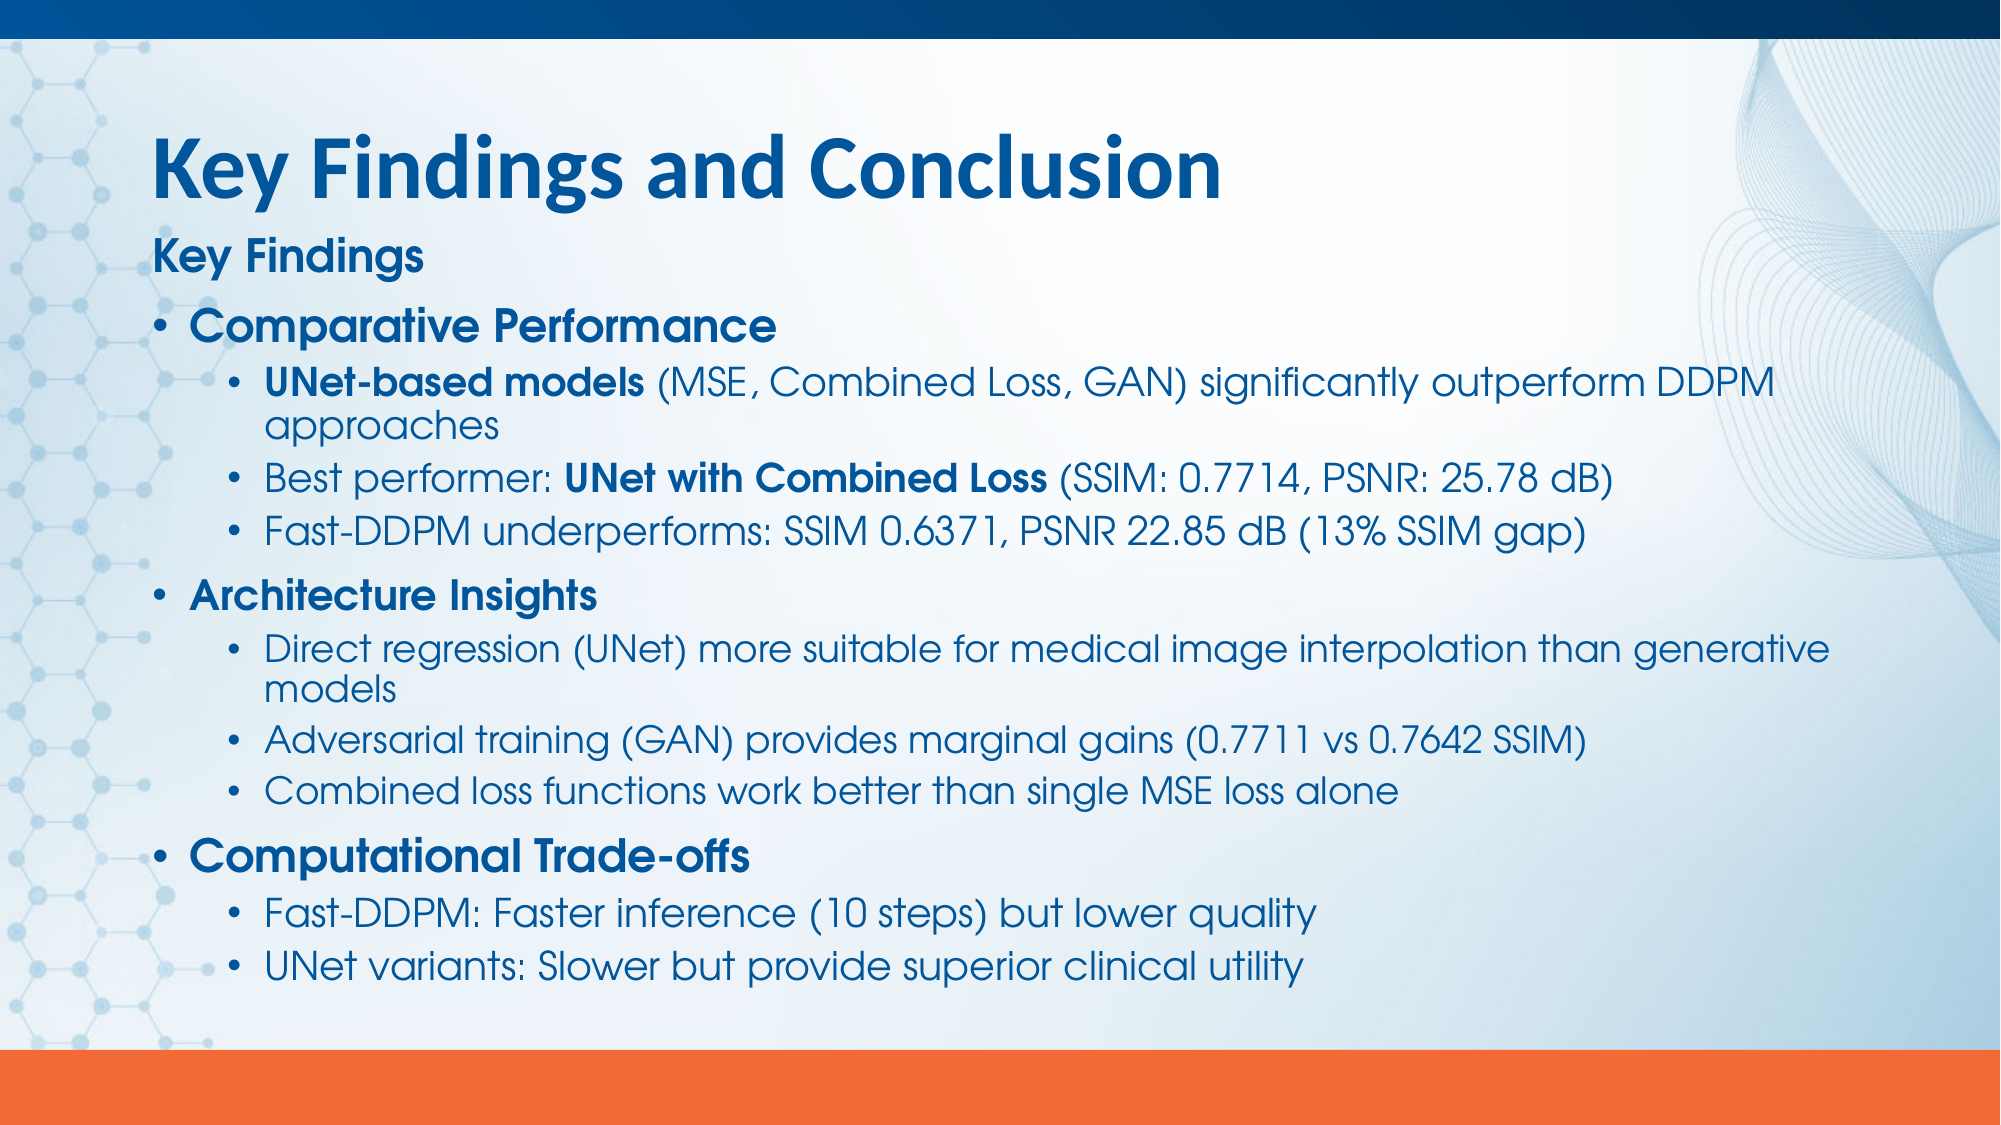

12/1/2025
# Key Findings and Conclusion
Key Findings
Comparative Performance
UNet-based models (MSE, Combined Loss, GAN) significantly outperform DDPM approaches
Best performer: UNet with Combined Loss (SSIM: 0.7714, PSNR: 25.78 dB)
Fast-DDPM underperforms: SSIM 0.6371, PSNR 22.85 dB (13% SSIM gap)
Architecture Insights
Direct regression (UNet) more suitable for medical image interpolation than generative models
Adversarial training (GAN) provides marginal gains (0.7711 vs 0.7642 SSIM)
Combined loss functions work better than single MSE loss alone
Computational Trade-offs
Fast-DDPM: Faster inference (10 steps) but lower quality
UNet variants: Slower but provide superior clinical utility